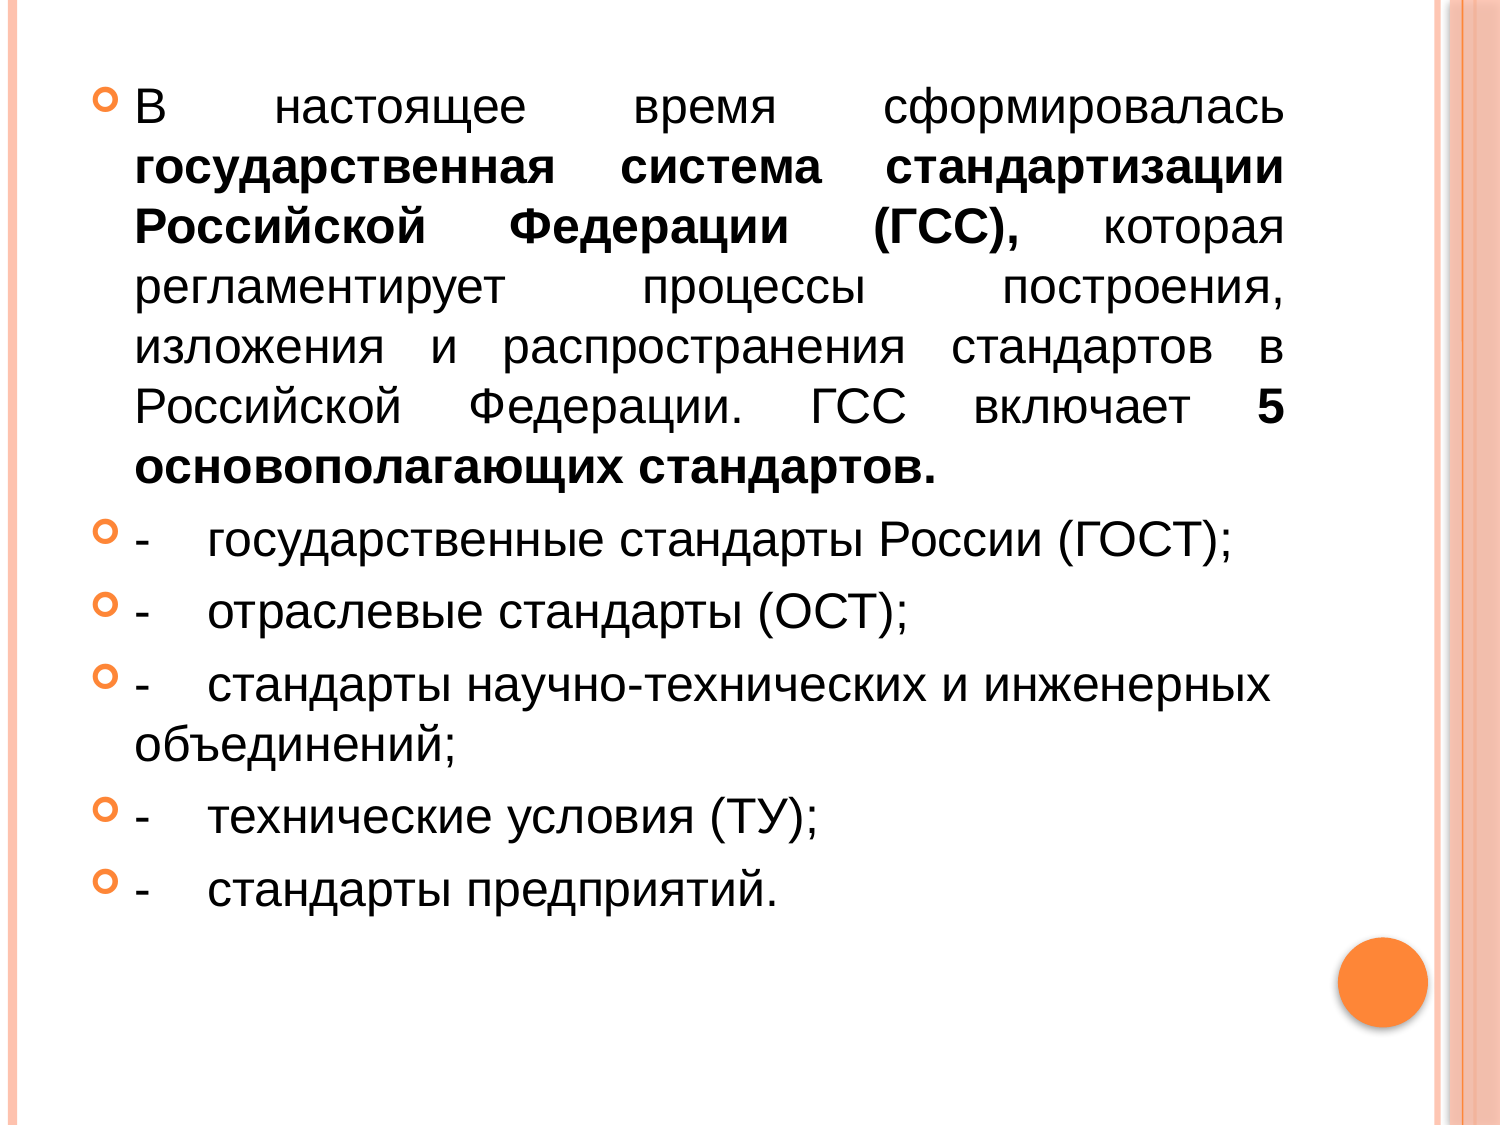

#
В настоящее время сформировалась государственная система стандартизации Российской Федерации (ГСС), которая регламентирует процессы построения, изложения и распространения стандартов в Российской Федерации. ГСС включает 5 основополагающих стандартов.
-    государственные стандарты России (ГОСТ);
-    отраслевые стандарты (ОСТ);
-    стандарты научно-технических и инженерных объединений;
-    технические условия (ТУ);
-    стандарты предприятий.